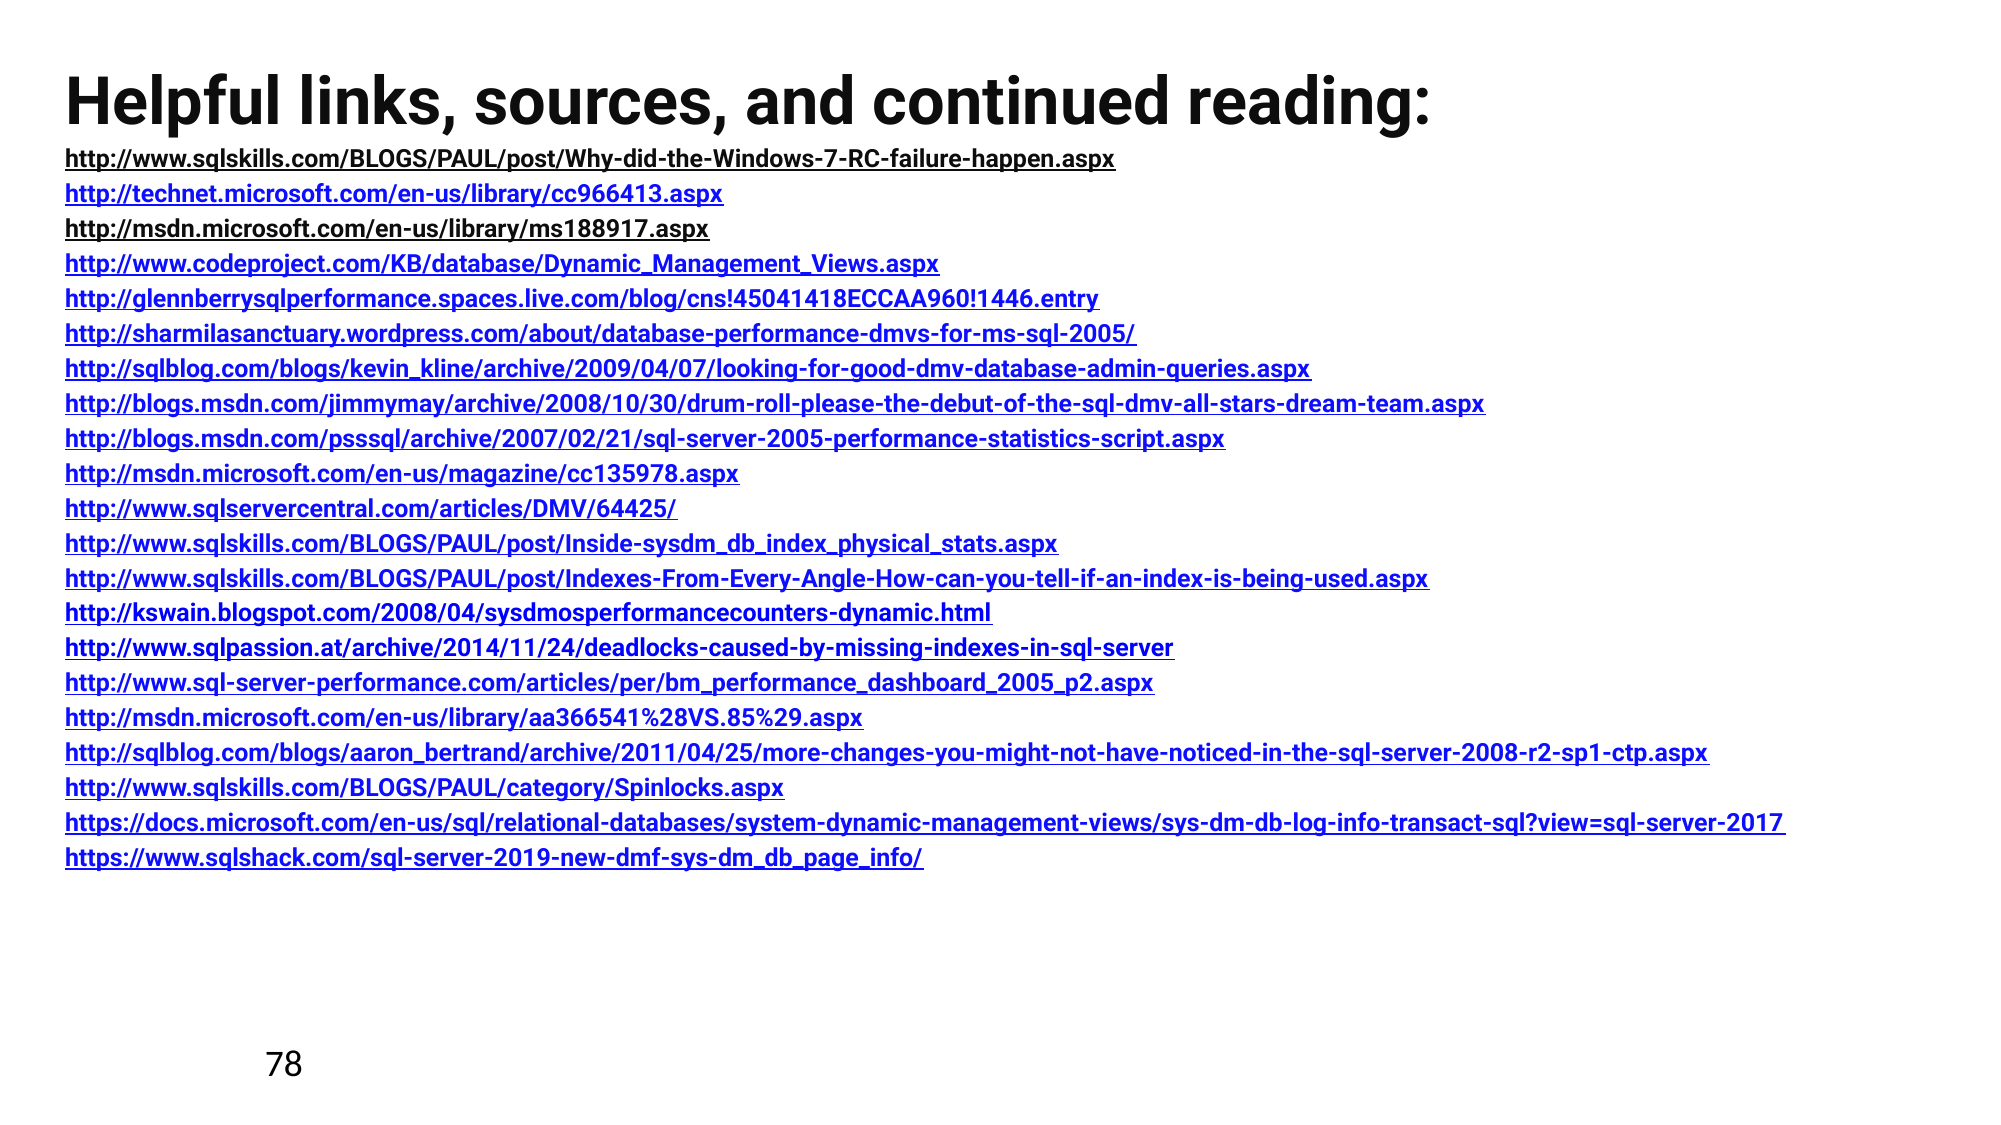

Helpful links, sources, and continued reading:
http://www.sqlskills.com/BLOGS/PAUL/post/Why-did-the-Windows-7-RC-failure-happen.aspx
http://technet.microsoft.com/en-us/library/cc966413.aspx
http://msdn.microsoft.com/en-us/library/ms188917.aspx
http://www.codeproject.com/KB/database/Dynamic_Management_Views.aspx
http://glennberrysqlperformance.spaces.live.com/blog/cns!45041418ECCAA960!1446.entry
http://sharmilasanctuary.wordpress.com/about/database-performance-dmvs-for-ms-sql-2005/
http://sqlblog.com/blogs/kevin_kline/archive/2009/04/07/looking-for-good-dmv-database-admin-queries.aspx
http://blogs.msdn.com/jimmymay/archive/2008/10/30/drum-roll-please-the-debut-of-the-sql-dmv-all-stars-dream-team.aspx
http://blogs.msdn.com/psssql/archive/2007/02/21/sql-server-2005-performance-statistics-script.aspx
http://msdn.microsoft.com/en-us/magazine/cc135978.aspx
http://www.sqlservercentral.com/articles/DMV/64425/
http://www.sqlskills.com/BLOGS/PAUL/post/Inside-sysdm_db_index_physical_stats.aspx
http://www.sqlskills.com/BLOGS/PAUL/post/Indexes-From-Every-Angle-How-can-you-tell-if-an-index-is-being-used.aspx
http://kswain.blogspot.com/2008/04/sysdmosperformancecounters-dynamic.html
http://www.sqlpassion.at/archive/2014/11/24/deadlocks-caused-by-missing-indexes-in-sql-server
http://www.sql-server-performance.com/articles/per/bm_performance_dashboard_2005_p2.aspx
http://msdn.microsoft.com/en-us/library/aa366541%28VS.85%29.aspx
http://sqlblog.com/blogs/aaron_bertrand/archive/2011/04/25/more-changes-you-might-not-have-noticed-in-the-sql-server-2008-r2-sp1-ctp.aspx
http://www.sqlskills.com/BLOGS/PAUL/category/Spinlocks.aspx
https://docs.microsoft.com/en-us/sql/relational-databases/system-dynamic-management-views/sys-dm-db-log-info-transact-sql?view=sql-server-2017
https://www.sqlshack.com/sql-server-2019-new-dmf-sys-dm_db_page_info/

78